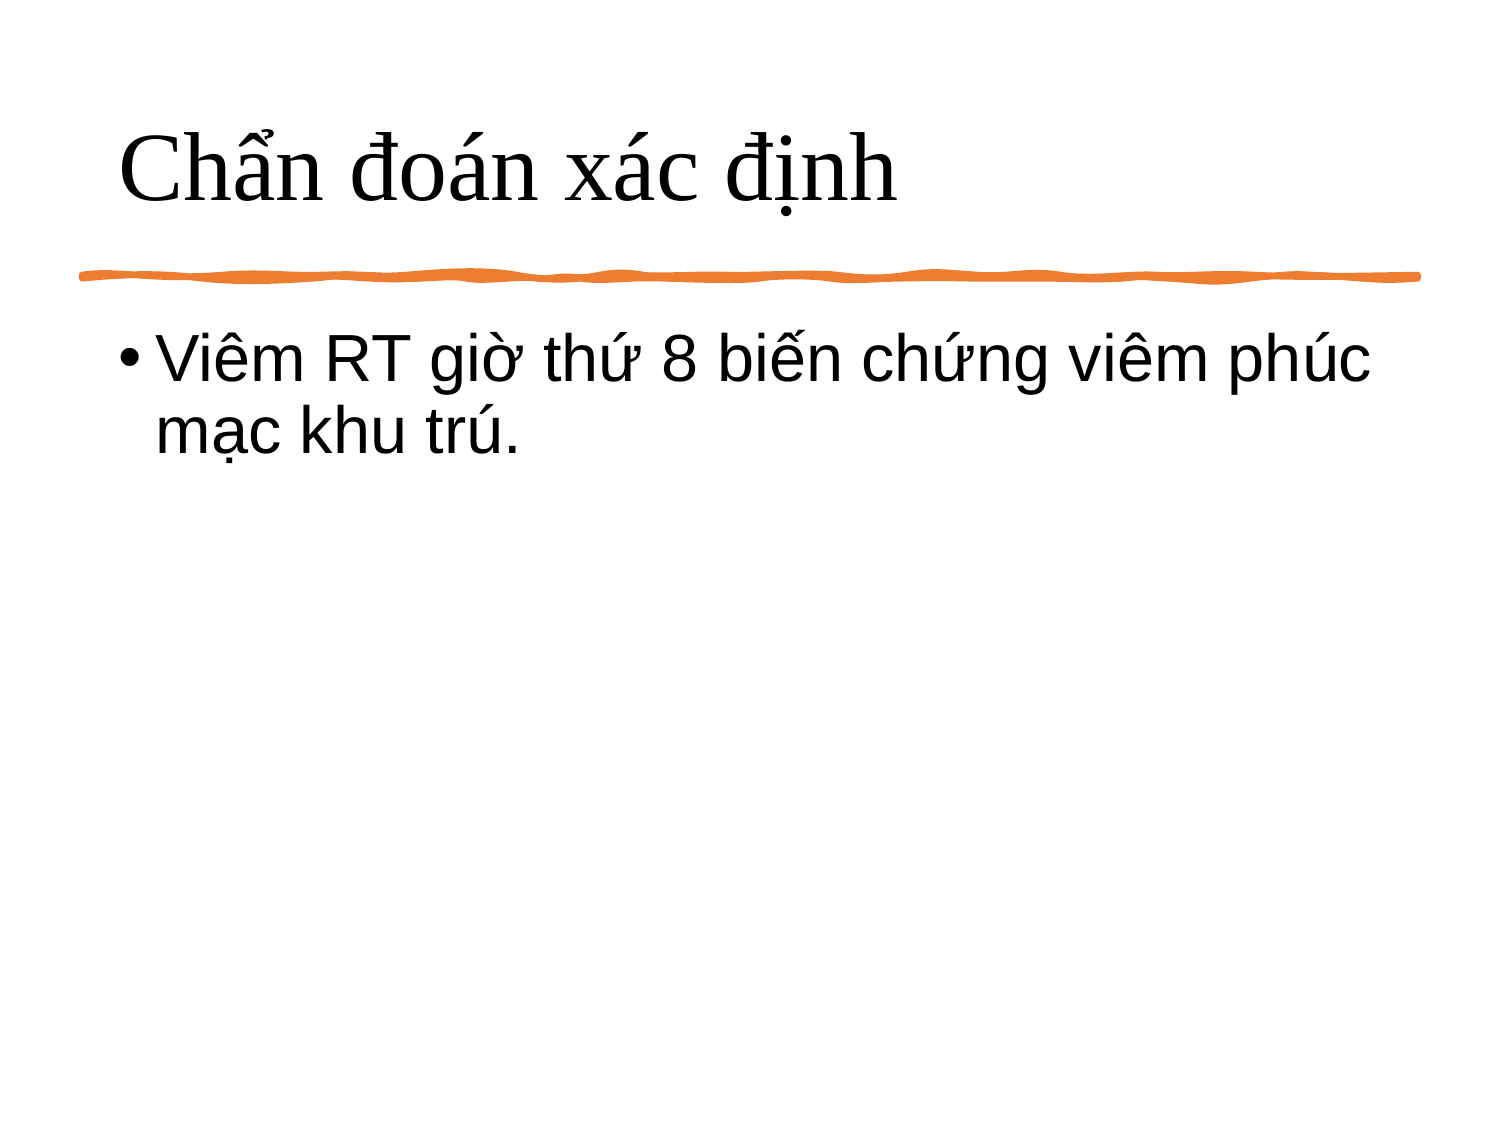

# Chẩn đoán xác định

Viêm RT giờ thứ 8 biến chứng viêm phúc mạc khu trú.